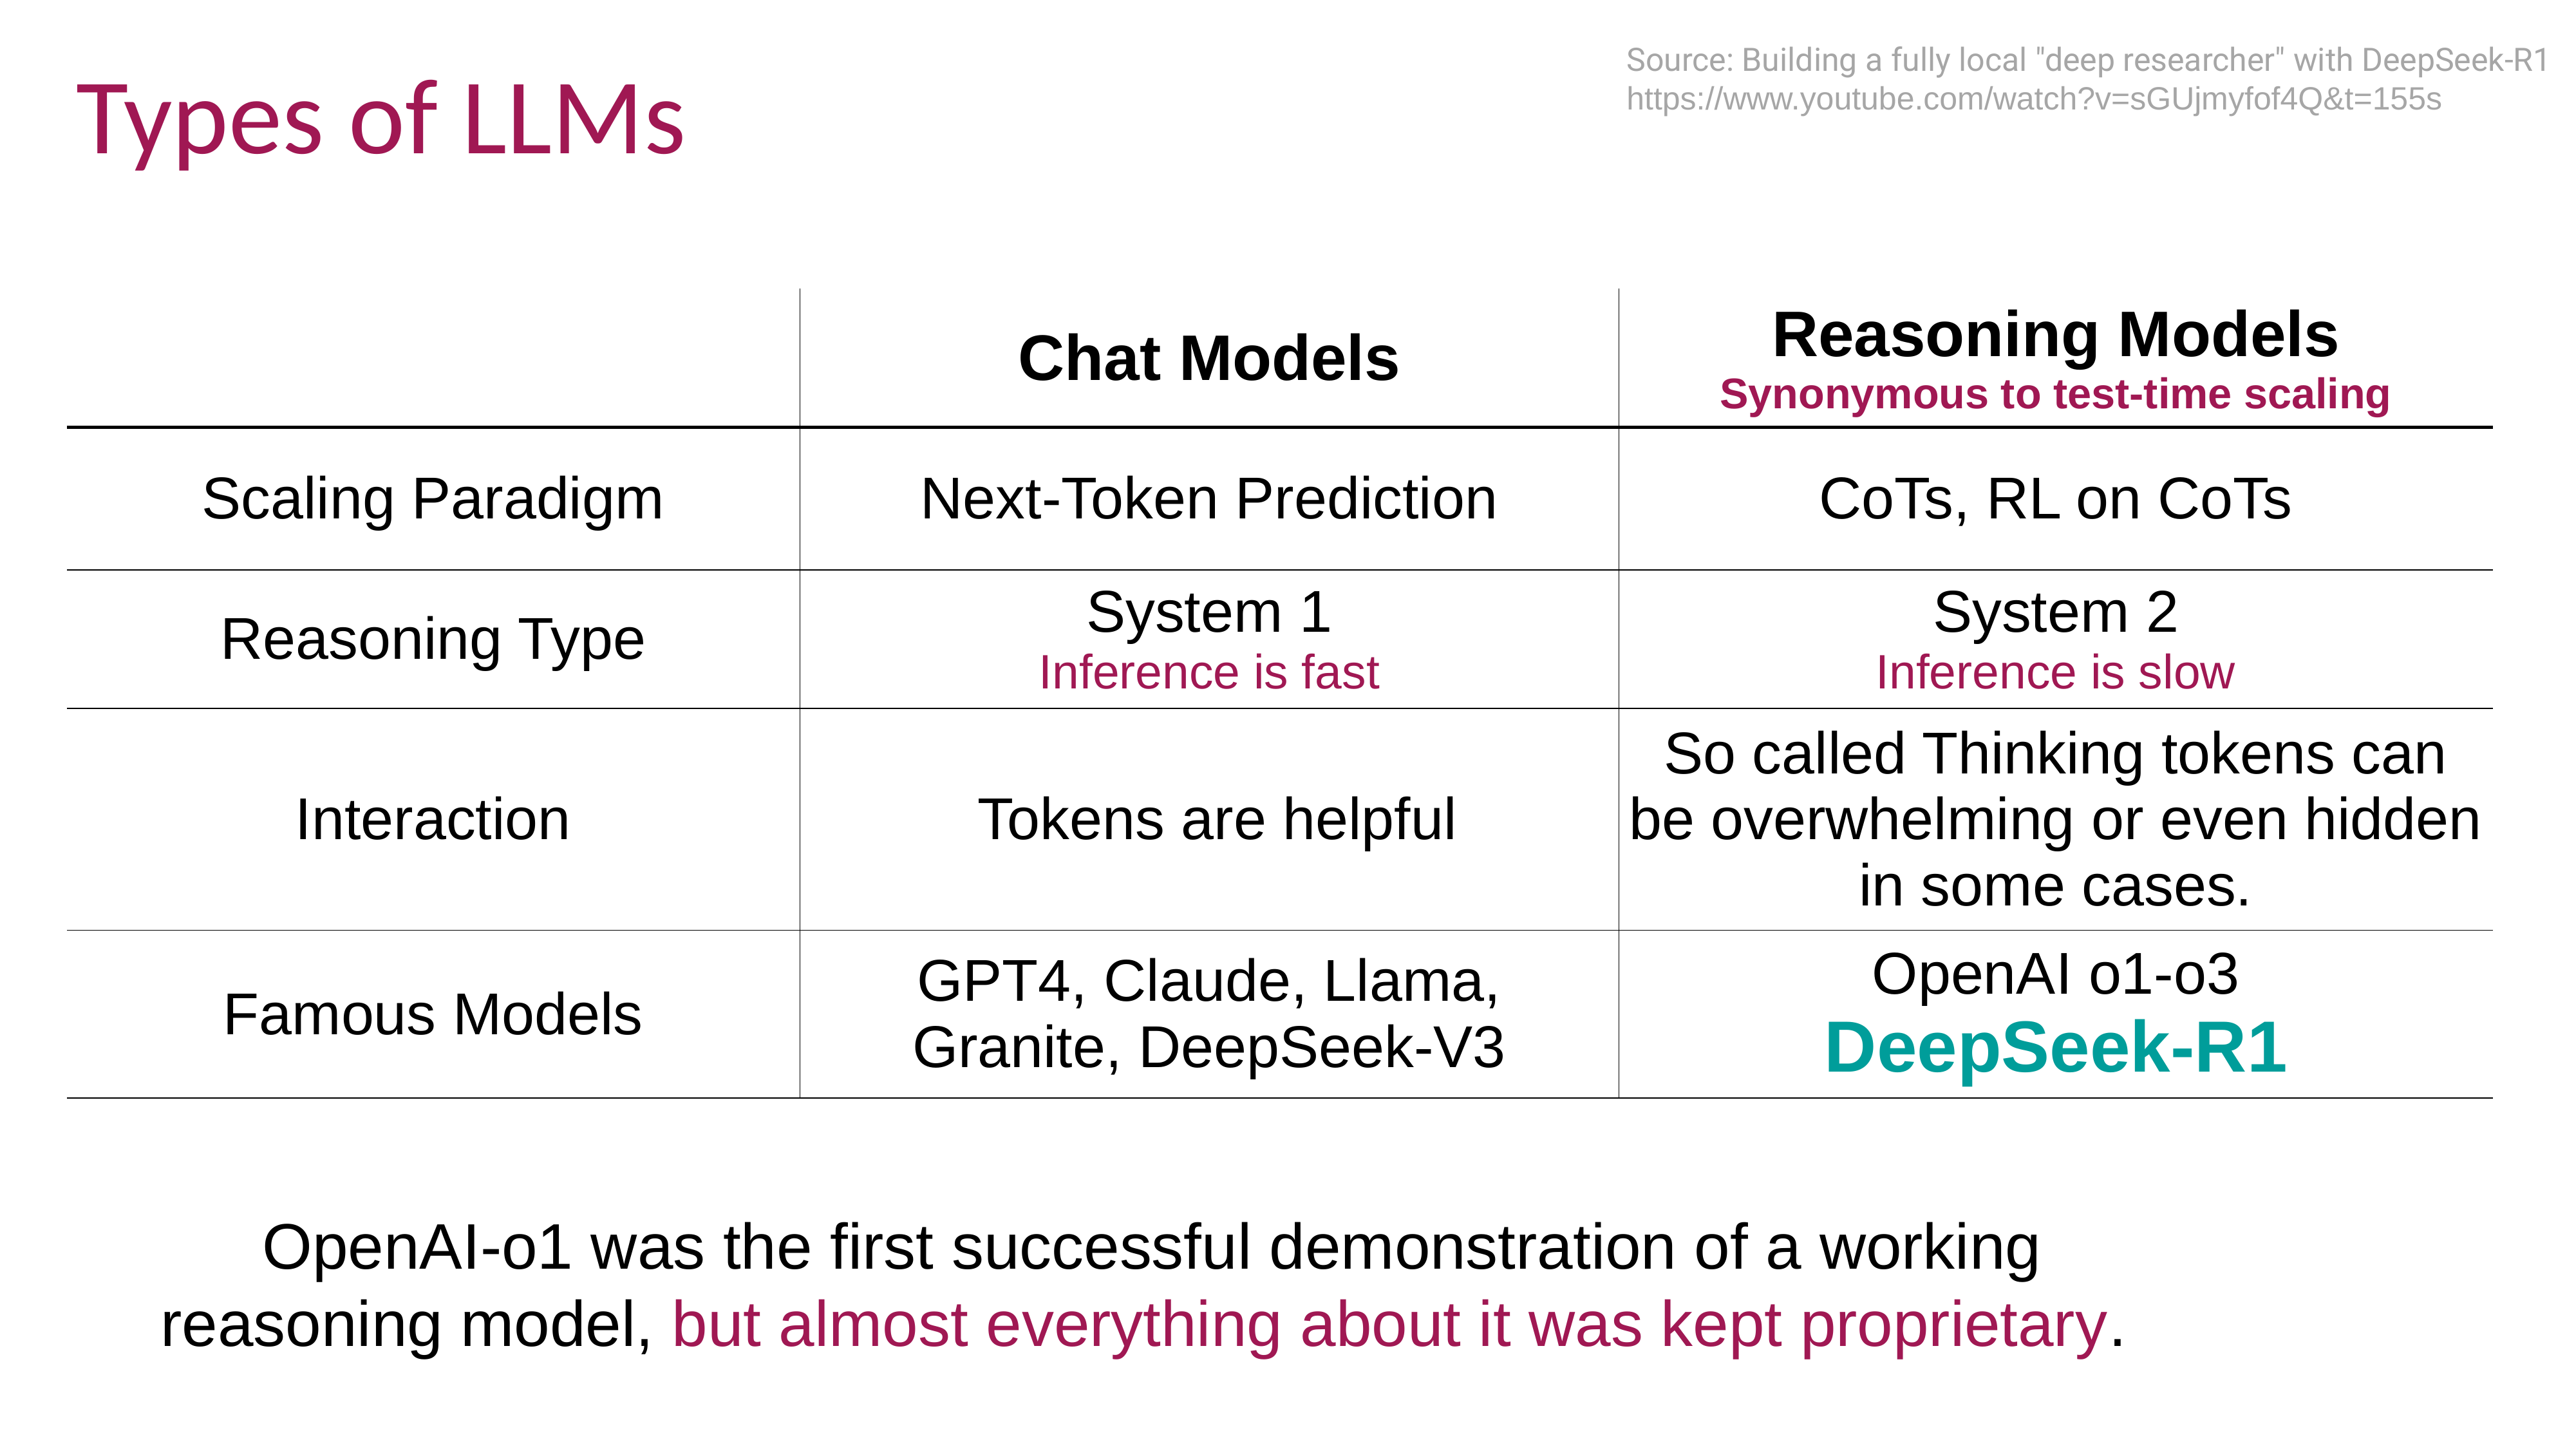

Types of LLMs
Source: Building a fully local "deep researcher" with DeepSeek-R1
https://www.youtube.com/watch?v=sGUjmyfof4Q&t=155s
|  | Chat Models | Reasoning Models Synonymous to test-time scaling |
| --- | --- | --- |
| Scaling Paradigm | Next-Token Prediction | CoTs, RL on CoTs |
| Reasoning Type | System 1 Inference is fast | System 2 Inference is slow |
| Interaction | Tokens are helpful | So called Thinking tokens can be overwhelming or even hidden in some cases. |
| Famous Models | GPT4, Claude, Llama, Granite, DeepSeek-V3 | OpenAI o1-o3 DeepSeek-R1 |
OpenAI-o1 was the first successful demonstration of a working reasoning model, but almost everything about it was kept proprietary.